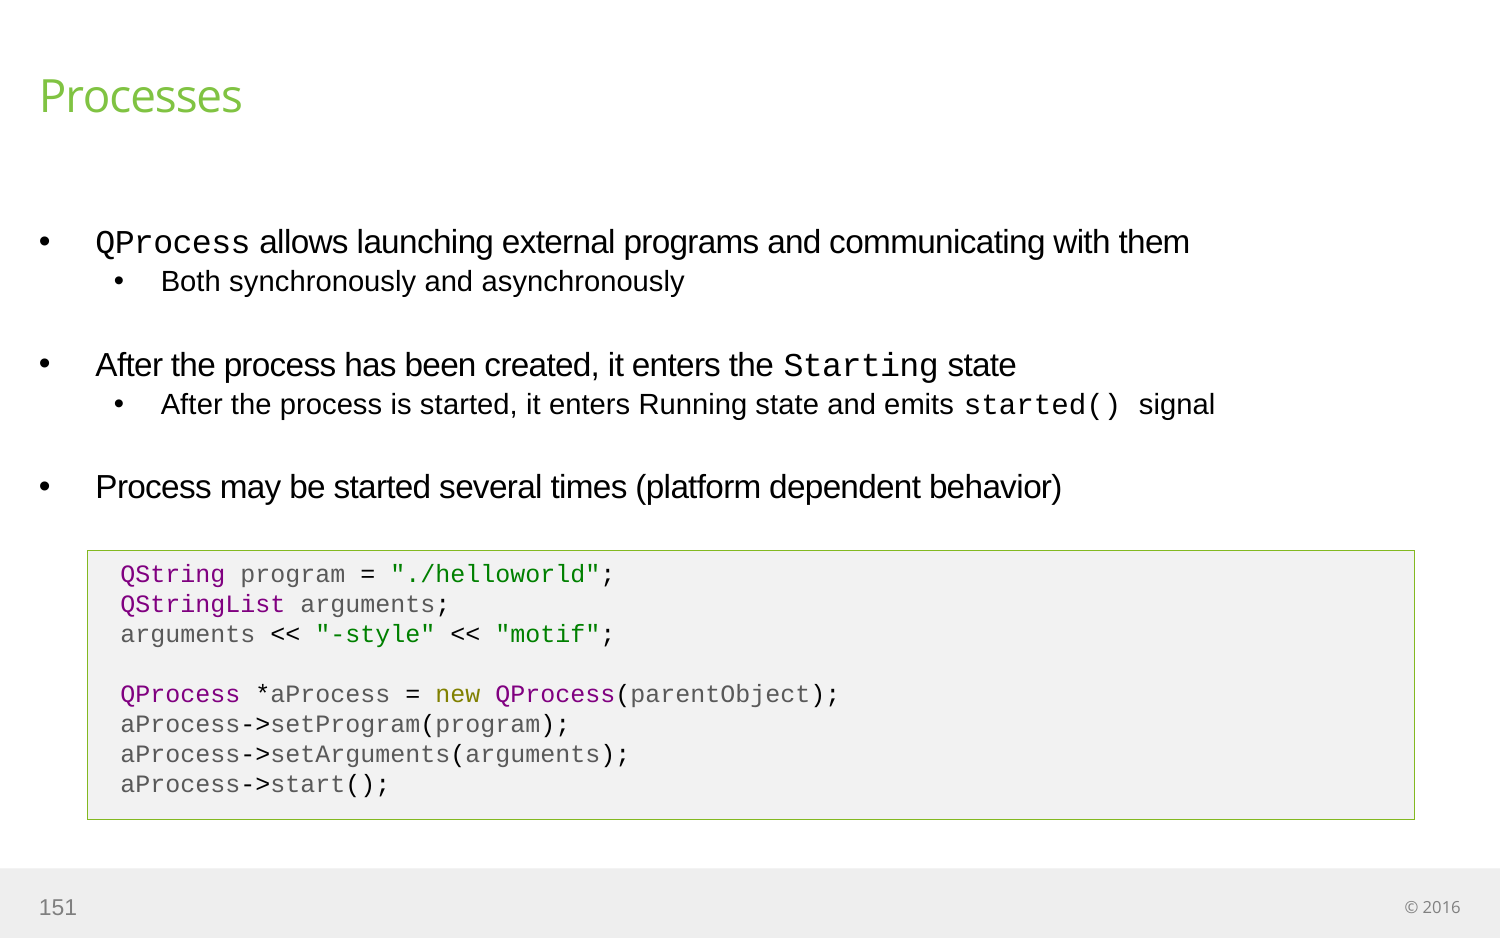

# Processes
QProcess allows launching external programs and communicating with them
Both synchronously and asynchronously

After the process has been created, it enters the Starting state
After the process is started, it enters Running state and emits started() signal

Process may be started several times (platform dependent behavior)

QString program = "./helloworld";
QStringList arguments;
arguments << "-style" << "motif";

QProcess *aProcess = new QProcess(parentObject);
aProcess->setProgram(program);
aProcess->setArguments(arguments);
aProcess->start();
151
© 2016